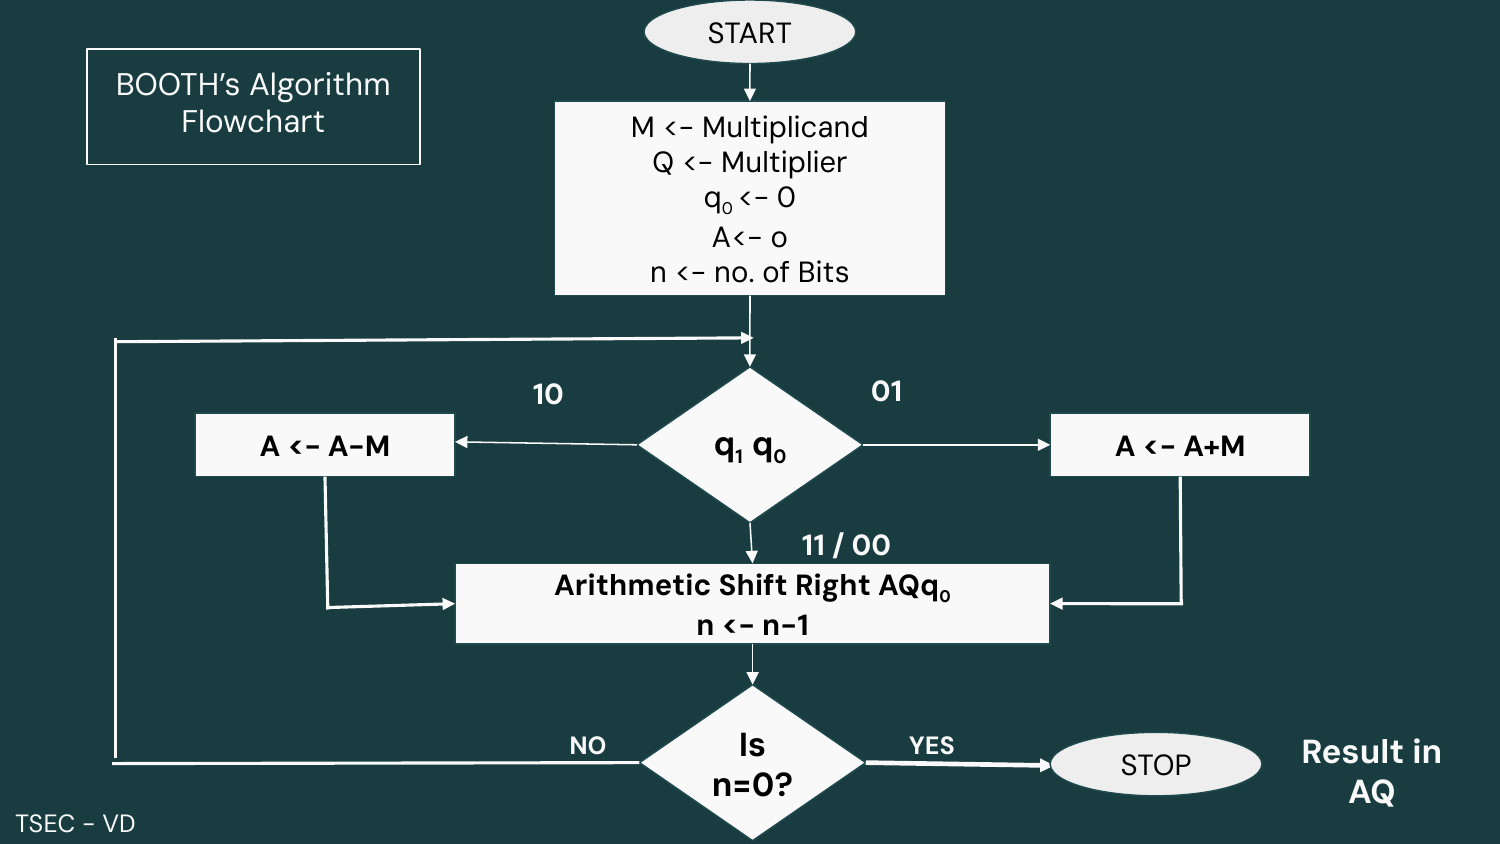

START
BOOTH’s Algorithm Flowchart
M <- Multiplicand
Q <- Multiplier
q0 <- 0
A<- o
n <- no. of Bits
01
10
q1  q0
A <- A-M
A <- A+M
11 / 00
Arithmetic Shift Right AQq0
n <- n-1
Is n=0?
NO
YES
Result in AQ
STOP